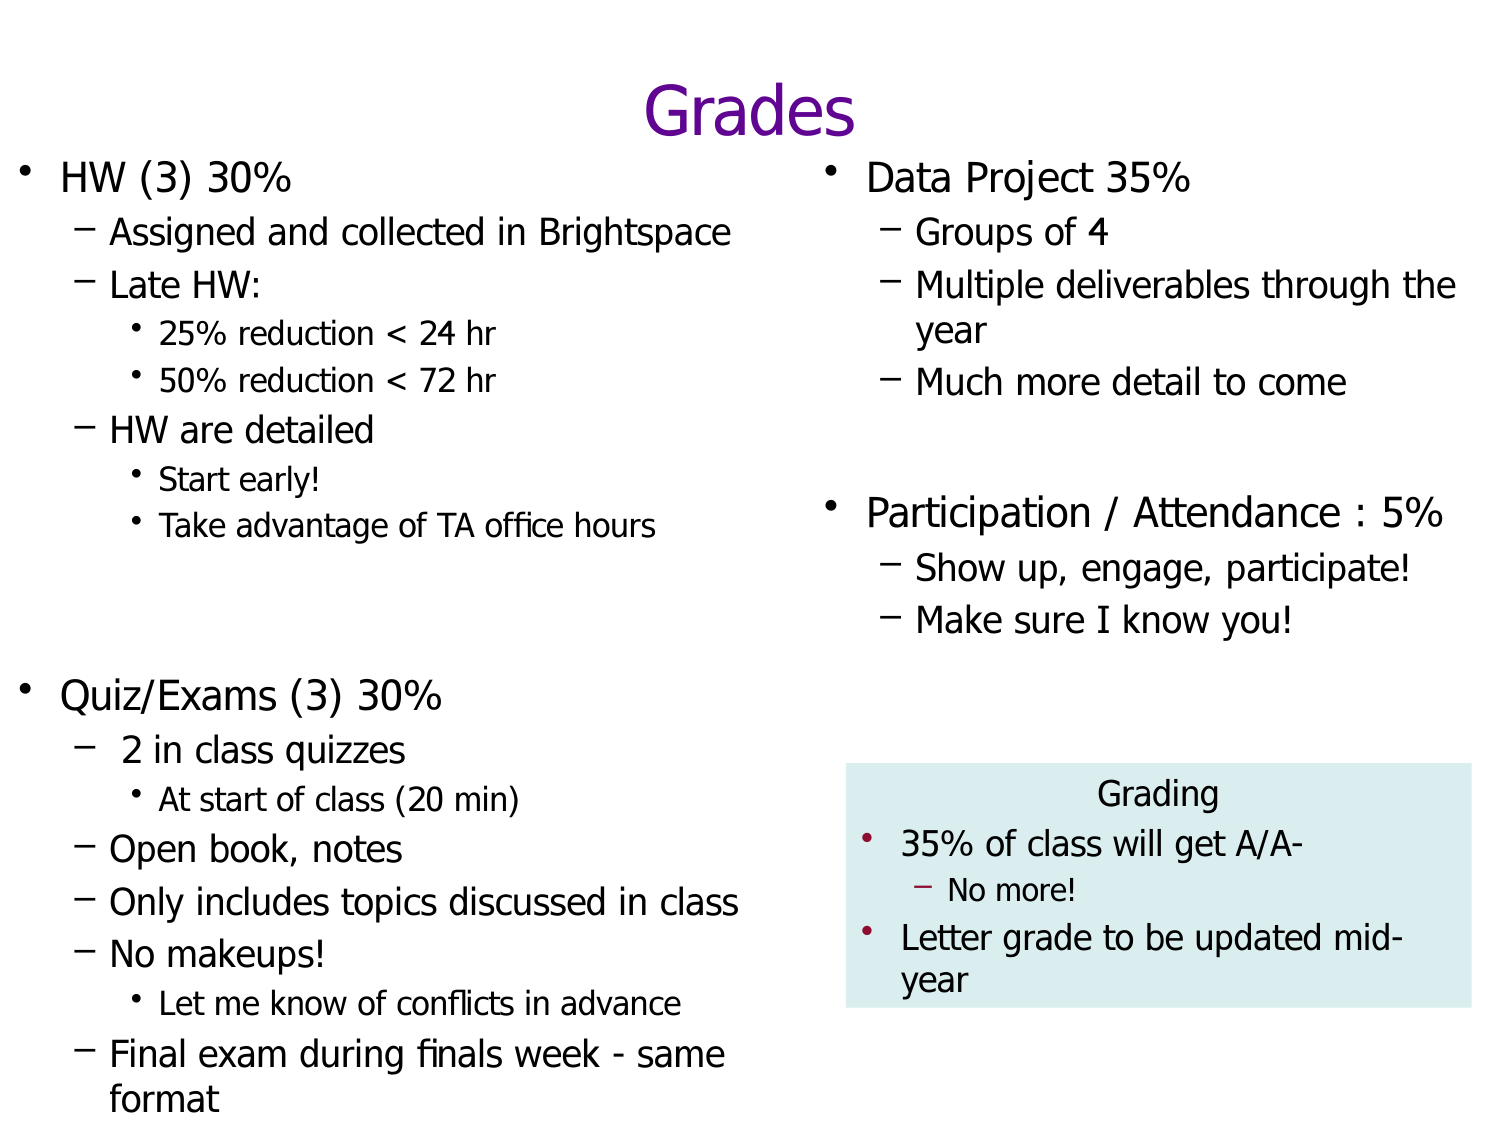

# Grades
HW (3) 30%
Assigned and collected in Brightspace
Late HW:
25% reduction < 24 hr
50% reduction < 72 hr
HW are detailed
Start early!
Take advantage of TA office hours

Quiz/Exams (3) 30%
 2 in class quizzes
At start of class (20 min)
Open book, notes
Only includes topics discussed in class
No makeups!
Let me know of conflicts in advance
Final exam during finals week - same format

Data Project 35%
Groups of 4
Multiple deliverables through the year
Much more detail to come

Participation / Attendance : 5%
Show up, engage, participate!
Make sure I know you!

Grading
35% of class will get A/A-
No more!
Letter grade to be updated mid-year